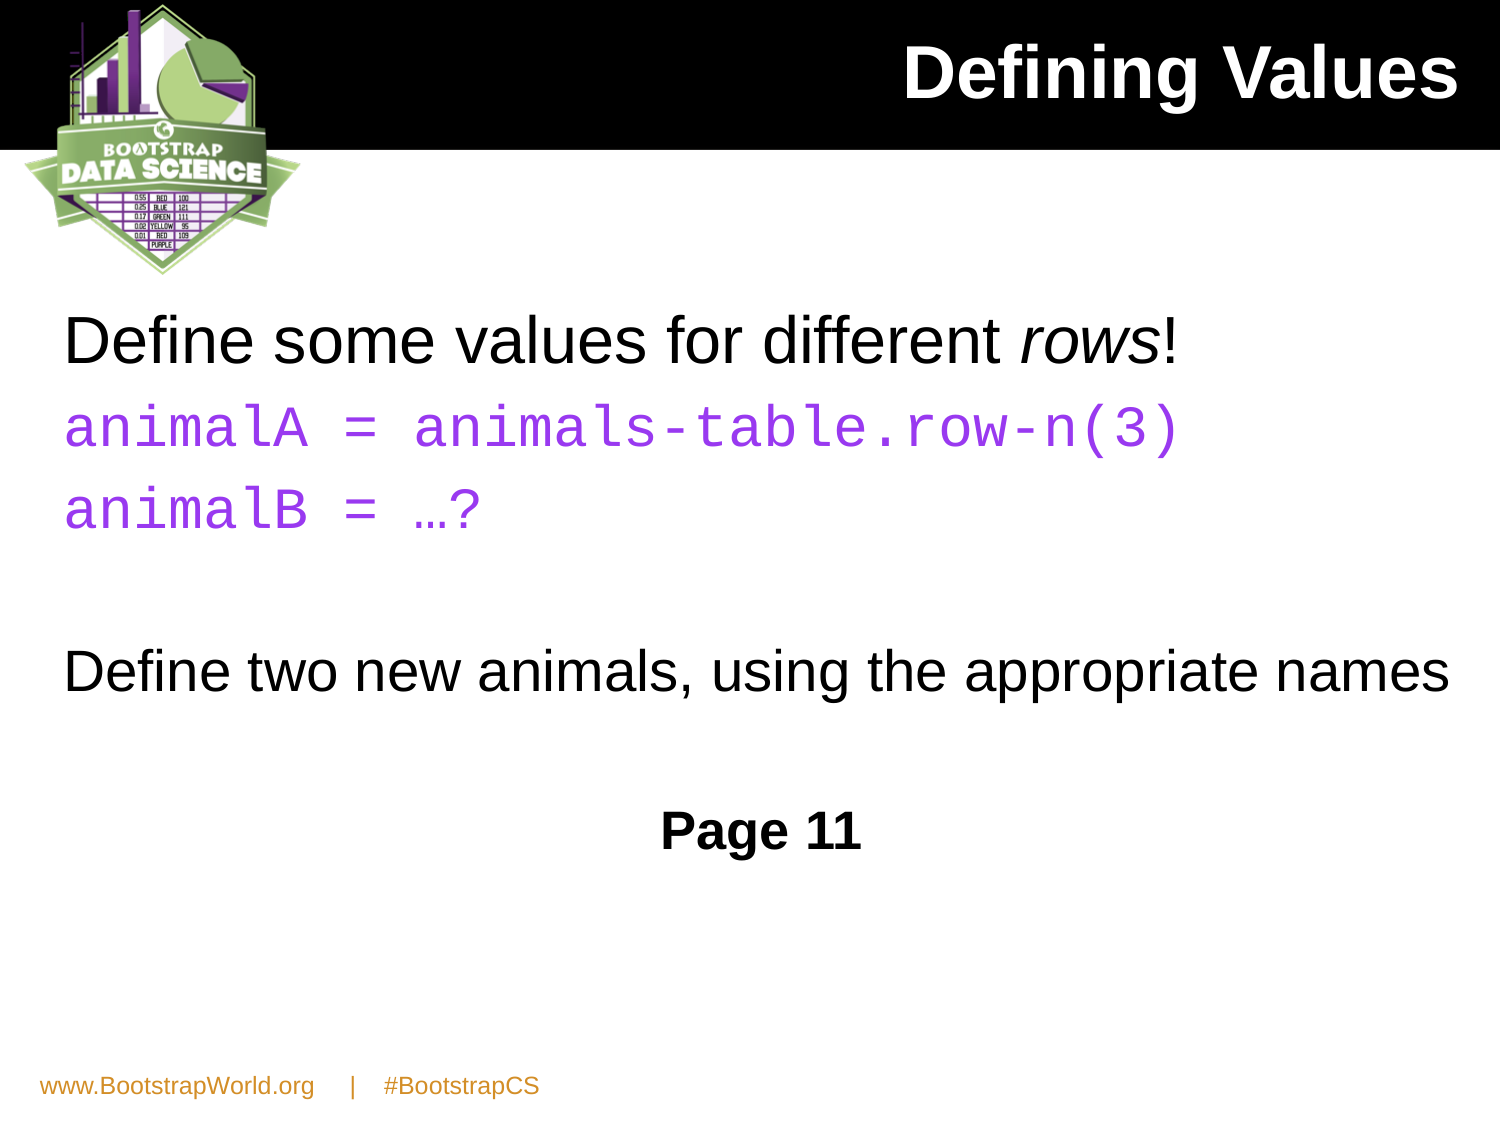

# Defining Values
Define some values for different rows!
animalA = animals-table.row-n(3)
animalB = …?

Define two new animals, using the appropriate names

Page 11
www.BootstrapWorld.org     |    #BootstrapCS